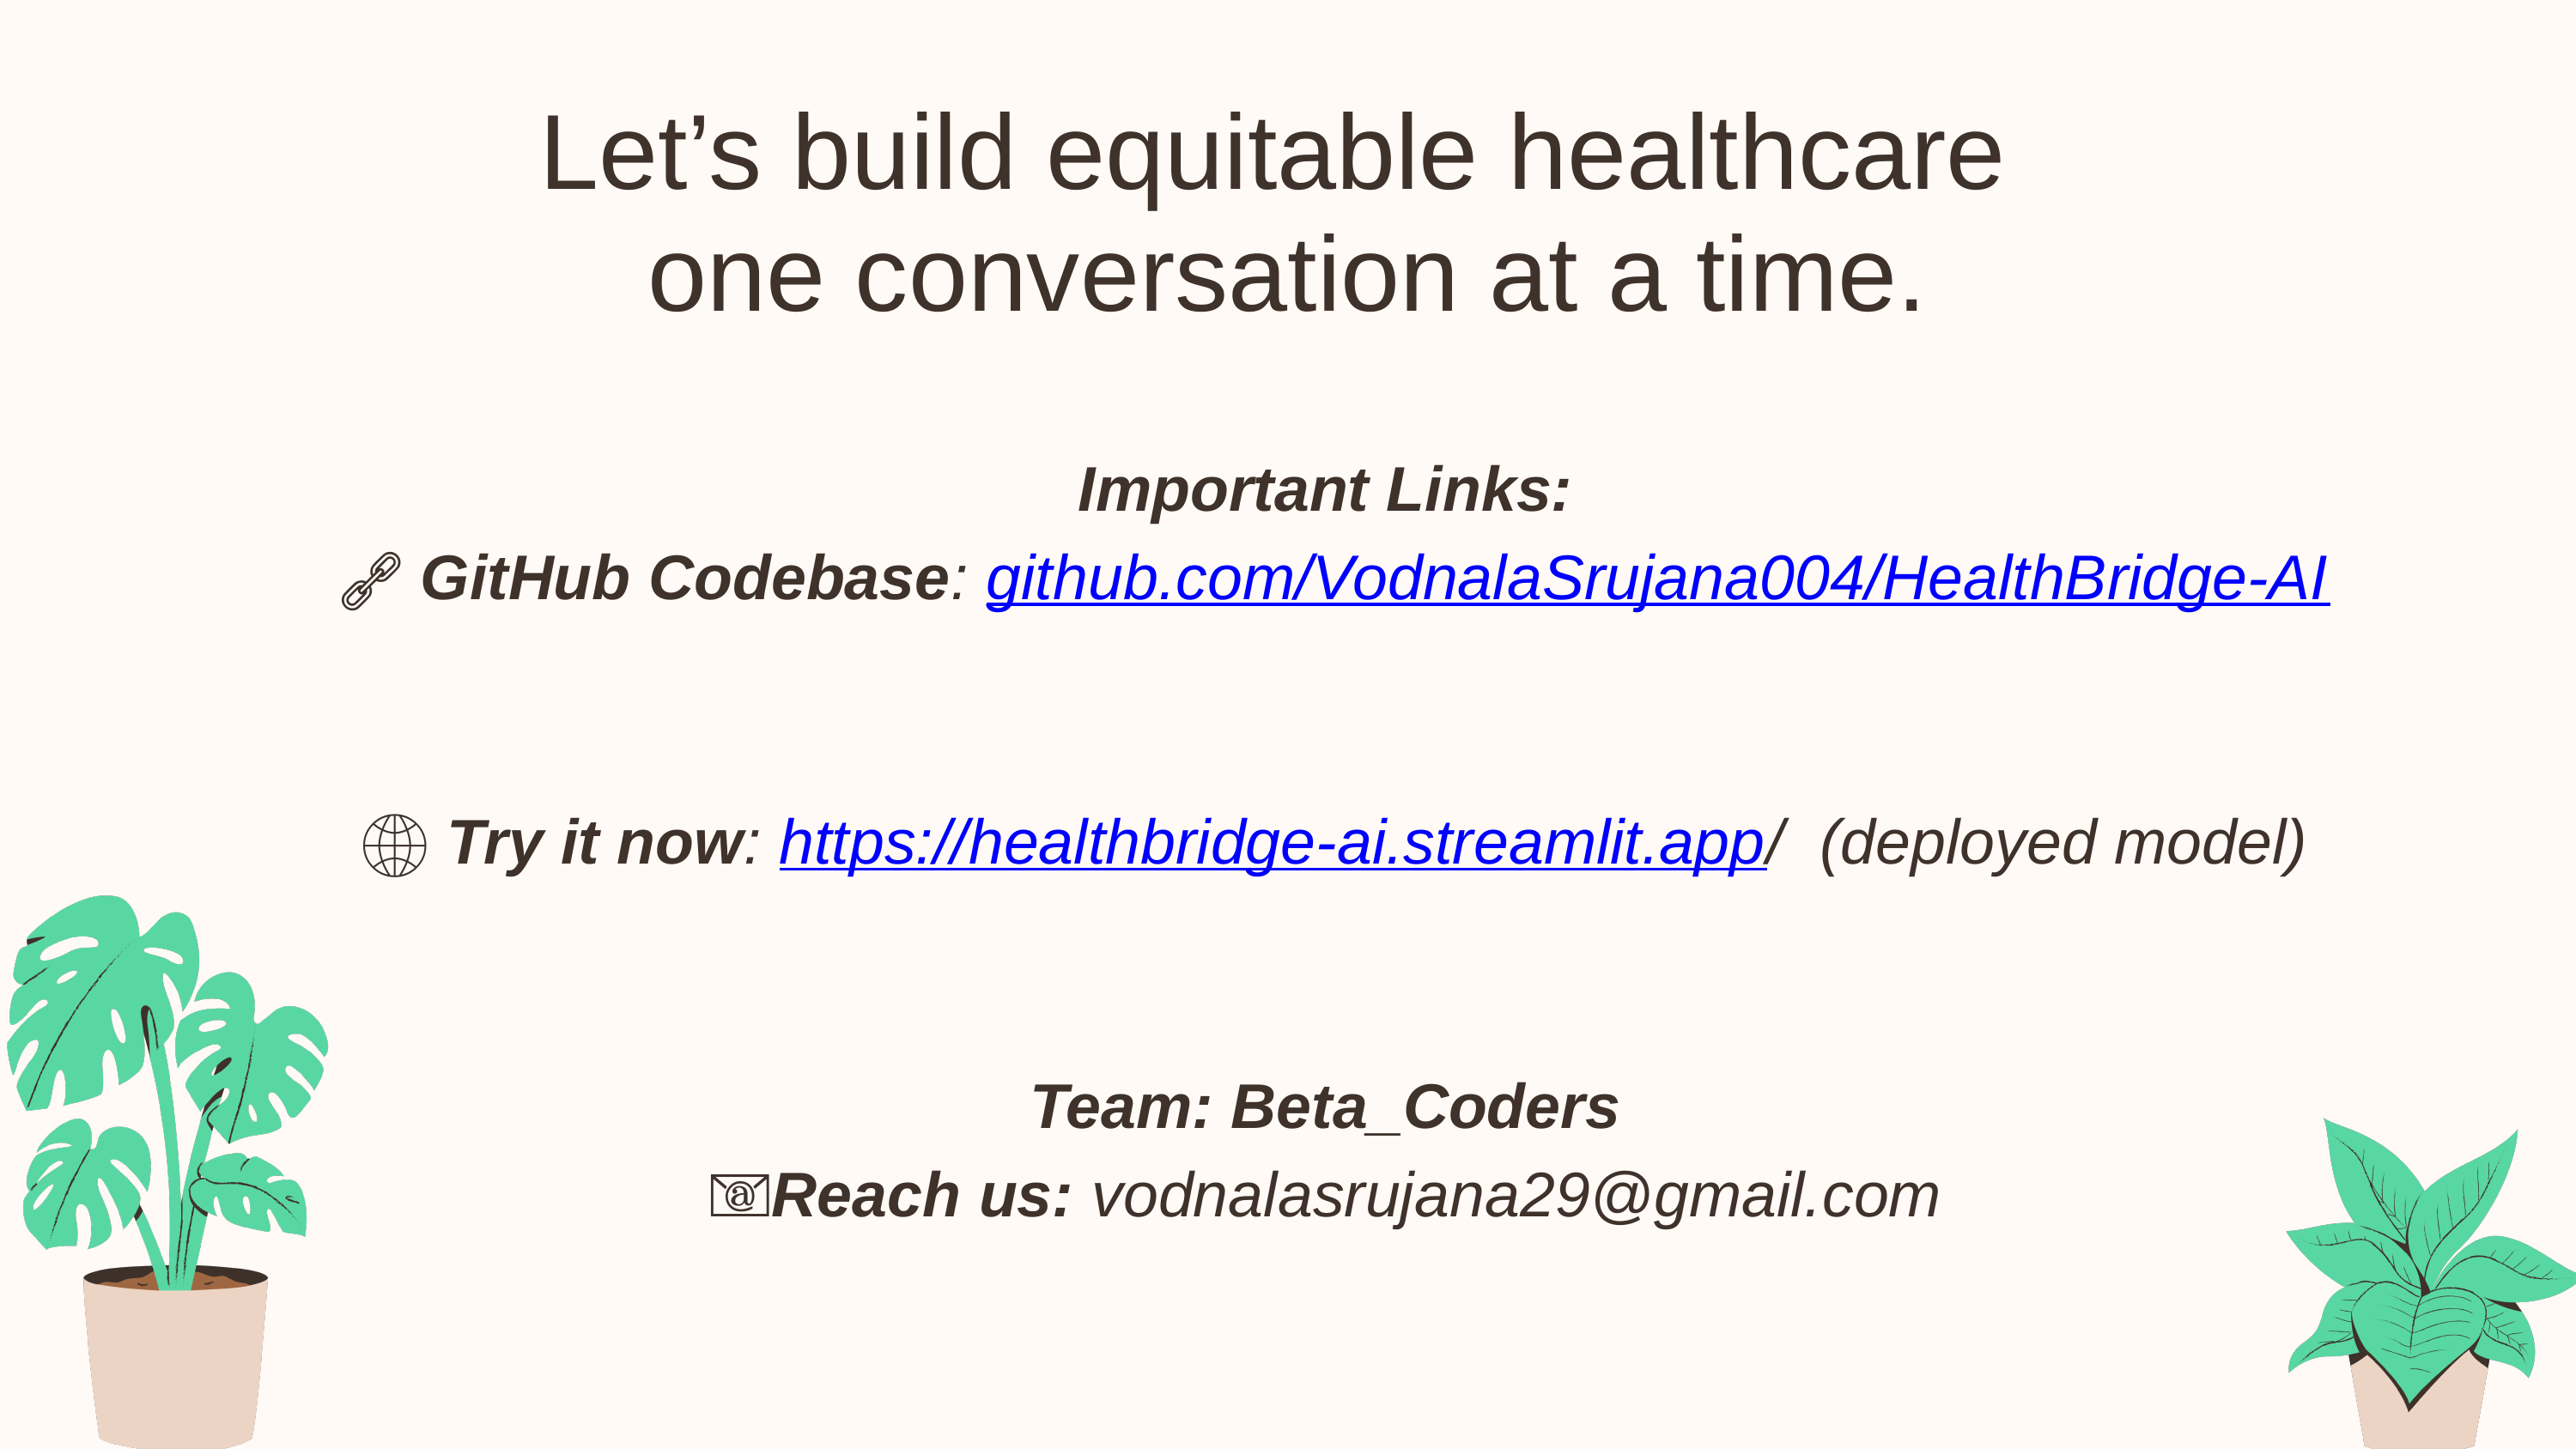

Let’s build equitable healthcare
one conversation at a time.
Important Links:
 🔗 GitHub Codebase: github.com/VodnalaSrujana004/HealthBridge-AI

 🌐 Try it now: https://healthbridge-ai.streamlit.app/  (deployed model)

Team: Beta_Coders
📧Reach us: vodnalasrujana29@gmail.com